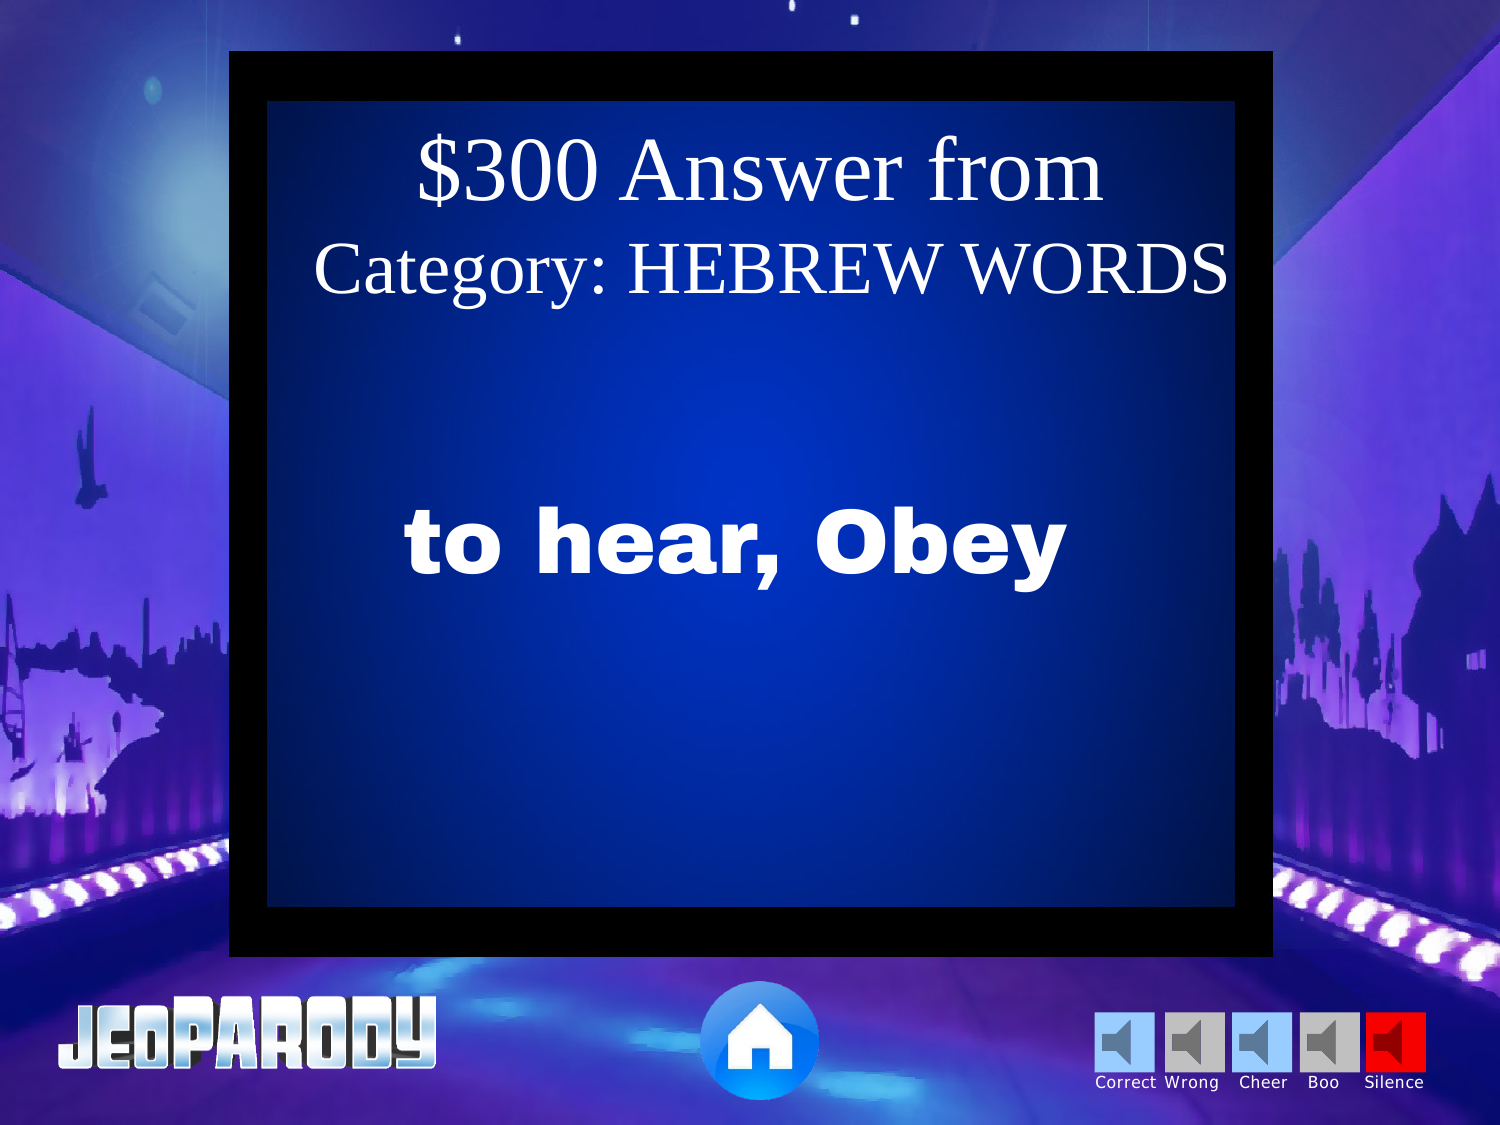

$300 Answer from
Category: HEBREW WORDS
to hear, Obey